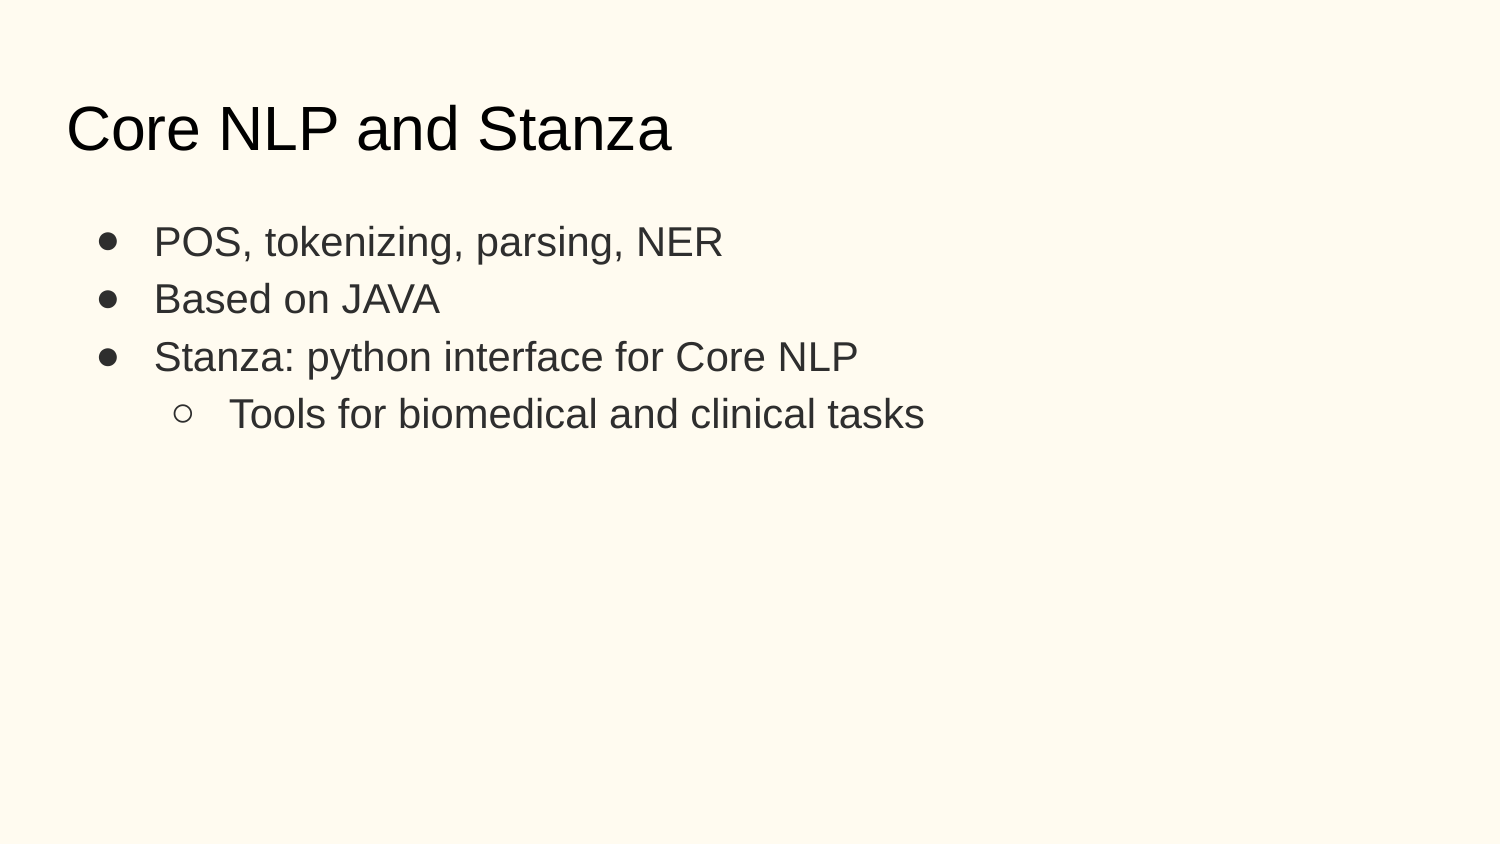

# Core NLP and Stanza
POS, tokenizing, parsing, NER
Based on JAVA
Stanza: python interface for Core NLP
Tools for biomedical and clinical tasks